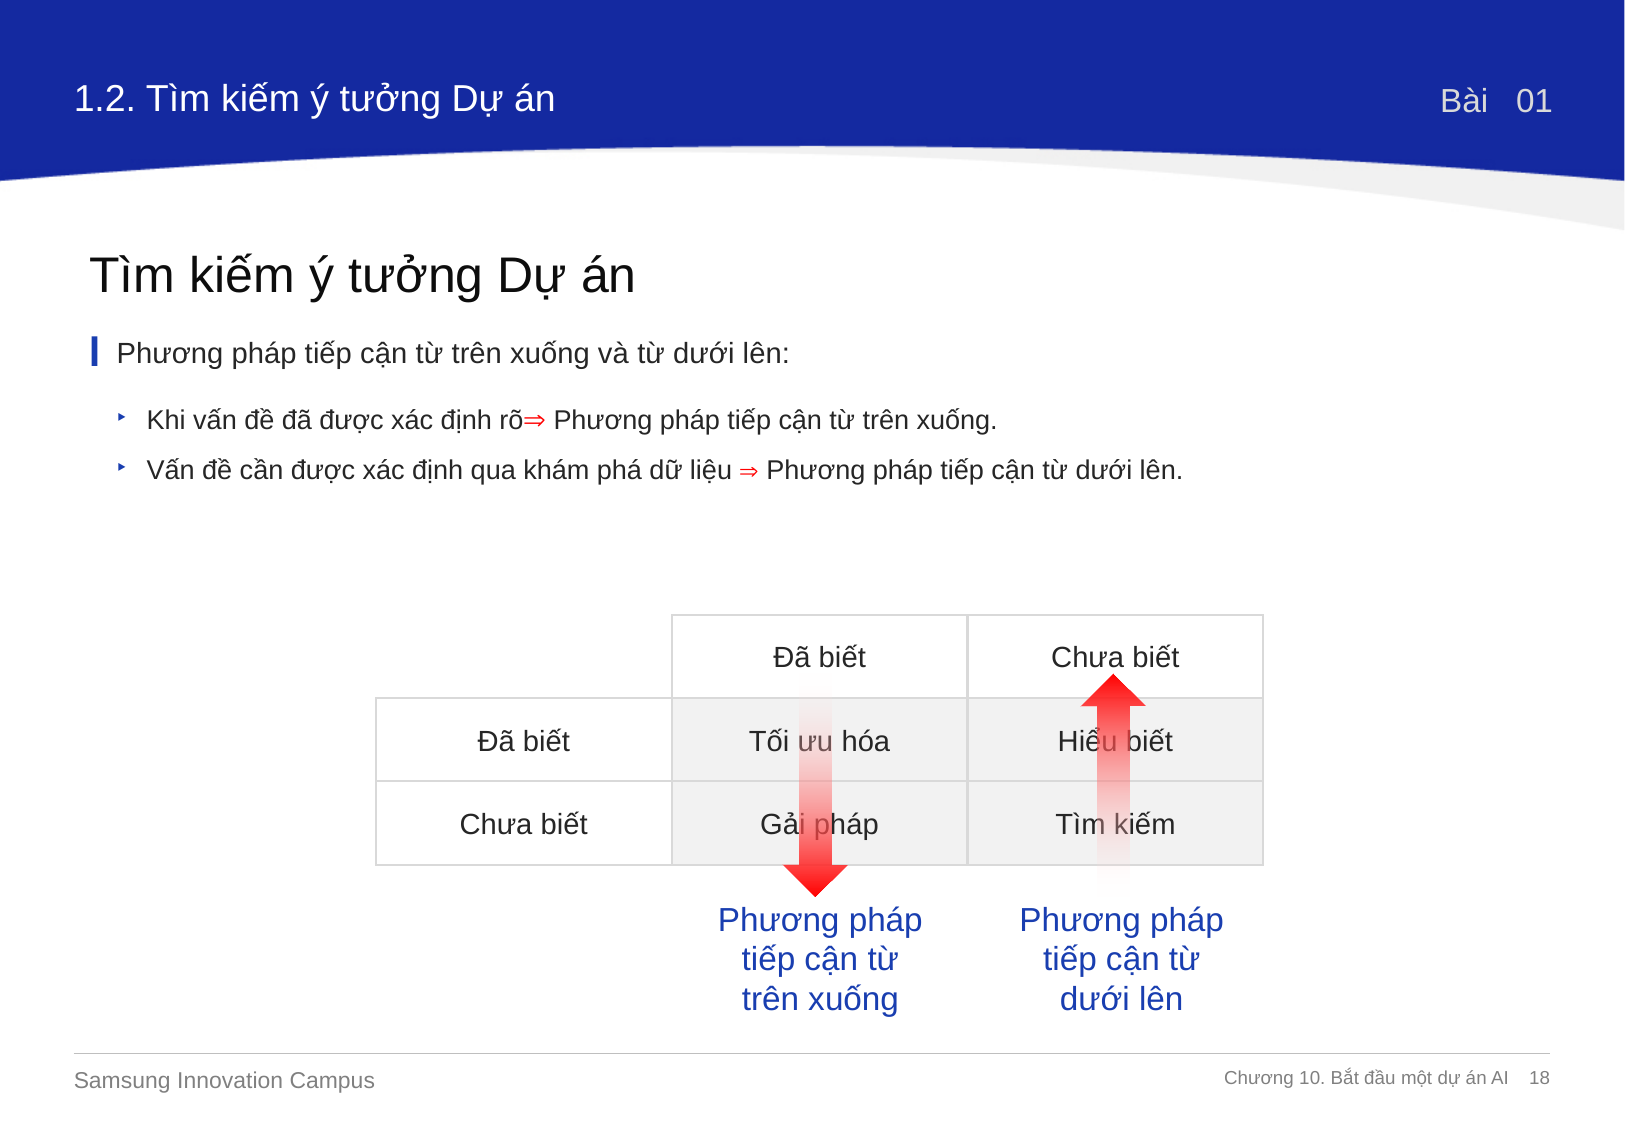

1.2. Tìm kiếm ý tưởng Dự án
Bài   01
Tìm kiếm ý tưởng Dự án
Phương pháp tiếp cận từ trên xuống và từ dưới lên:

Khi vấn đề đã được xác định rõ⇒ Phương pháp tiếp cận từ trên xuống.
Vấn đề cần được xác định qua khám phá dữ liệu ⇒ Phương pháp tiếp cận từ dưới lên.

Đã biết

Chưa biết

Đã biết

Tối ưu hóa

Hiểu biết

Chưa biết

Gải pháp

Tìm kiếm
Phương pháp tiếp cận từ trên xuống
Phương pháp tiếp cận từ dưới lên